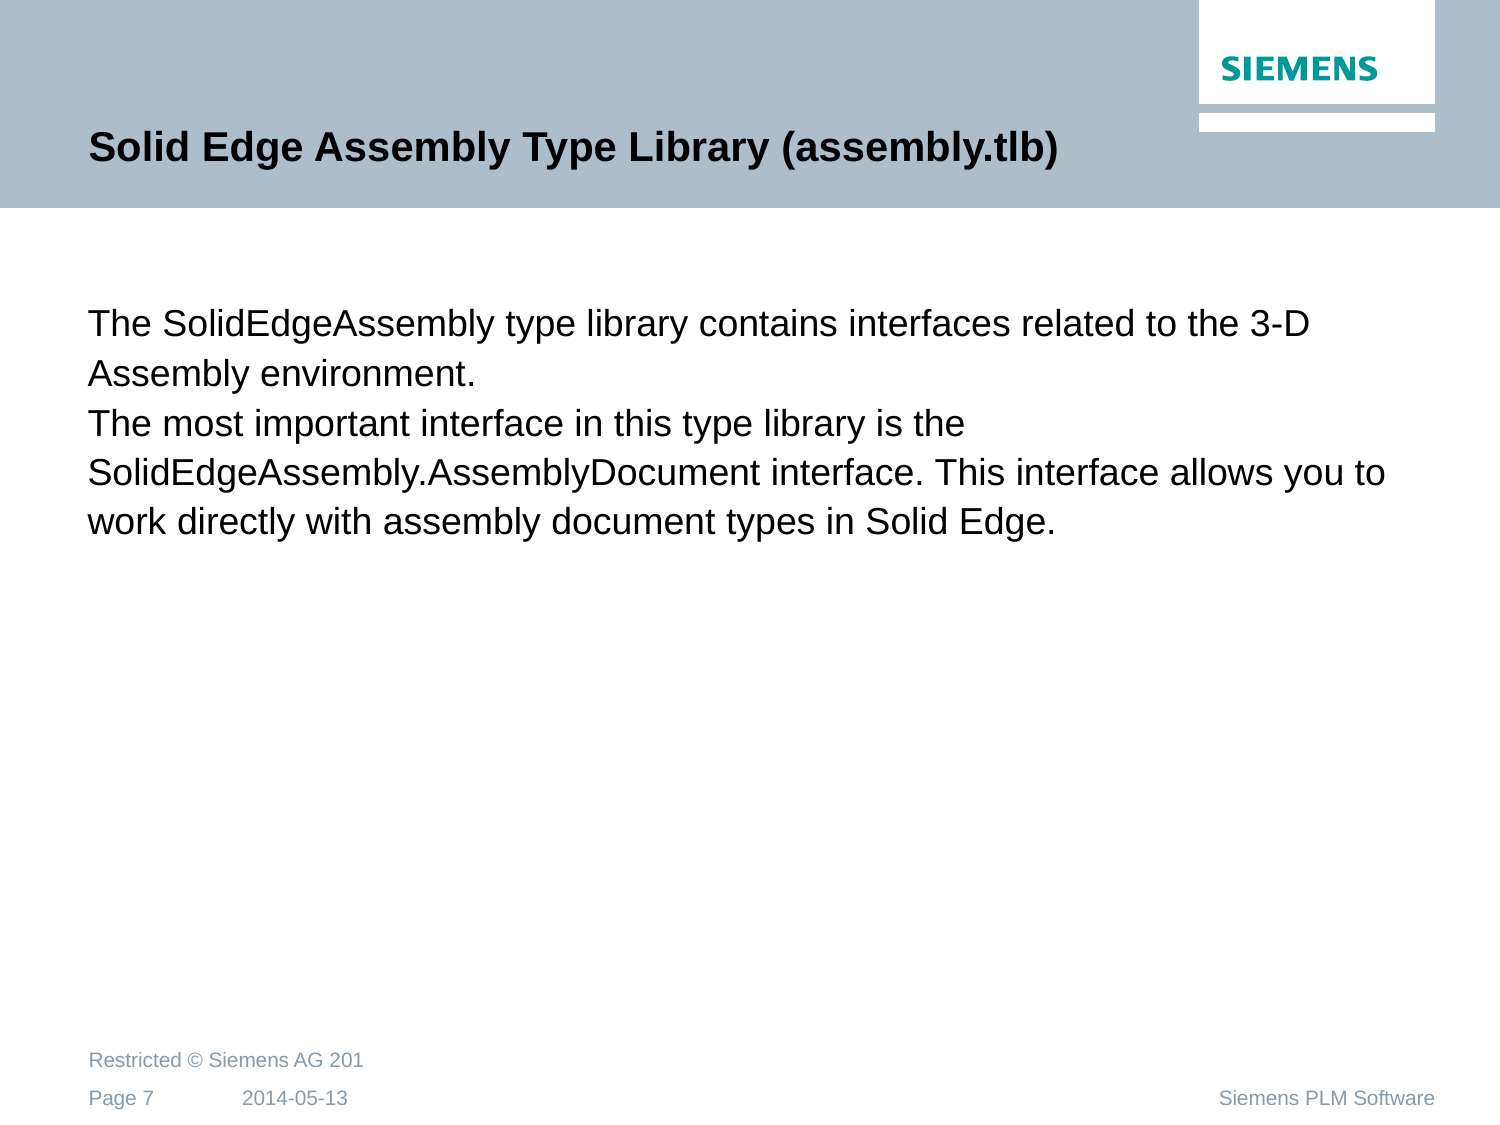

# Solid Edge Assembly Type Library (assembly.tlb)

The SolidEdgeAssembly type library contains interfaces related to the 3-D Assembly environment.
The most important interface in this type library is the SolidEdgeAssembly.AssemblyDocument interface. This interface allows you to work directly with assembly document types in Solid Edge.